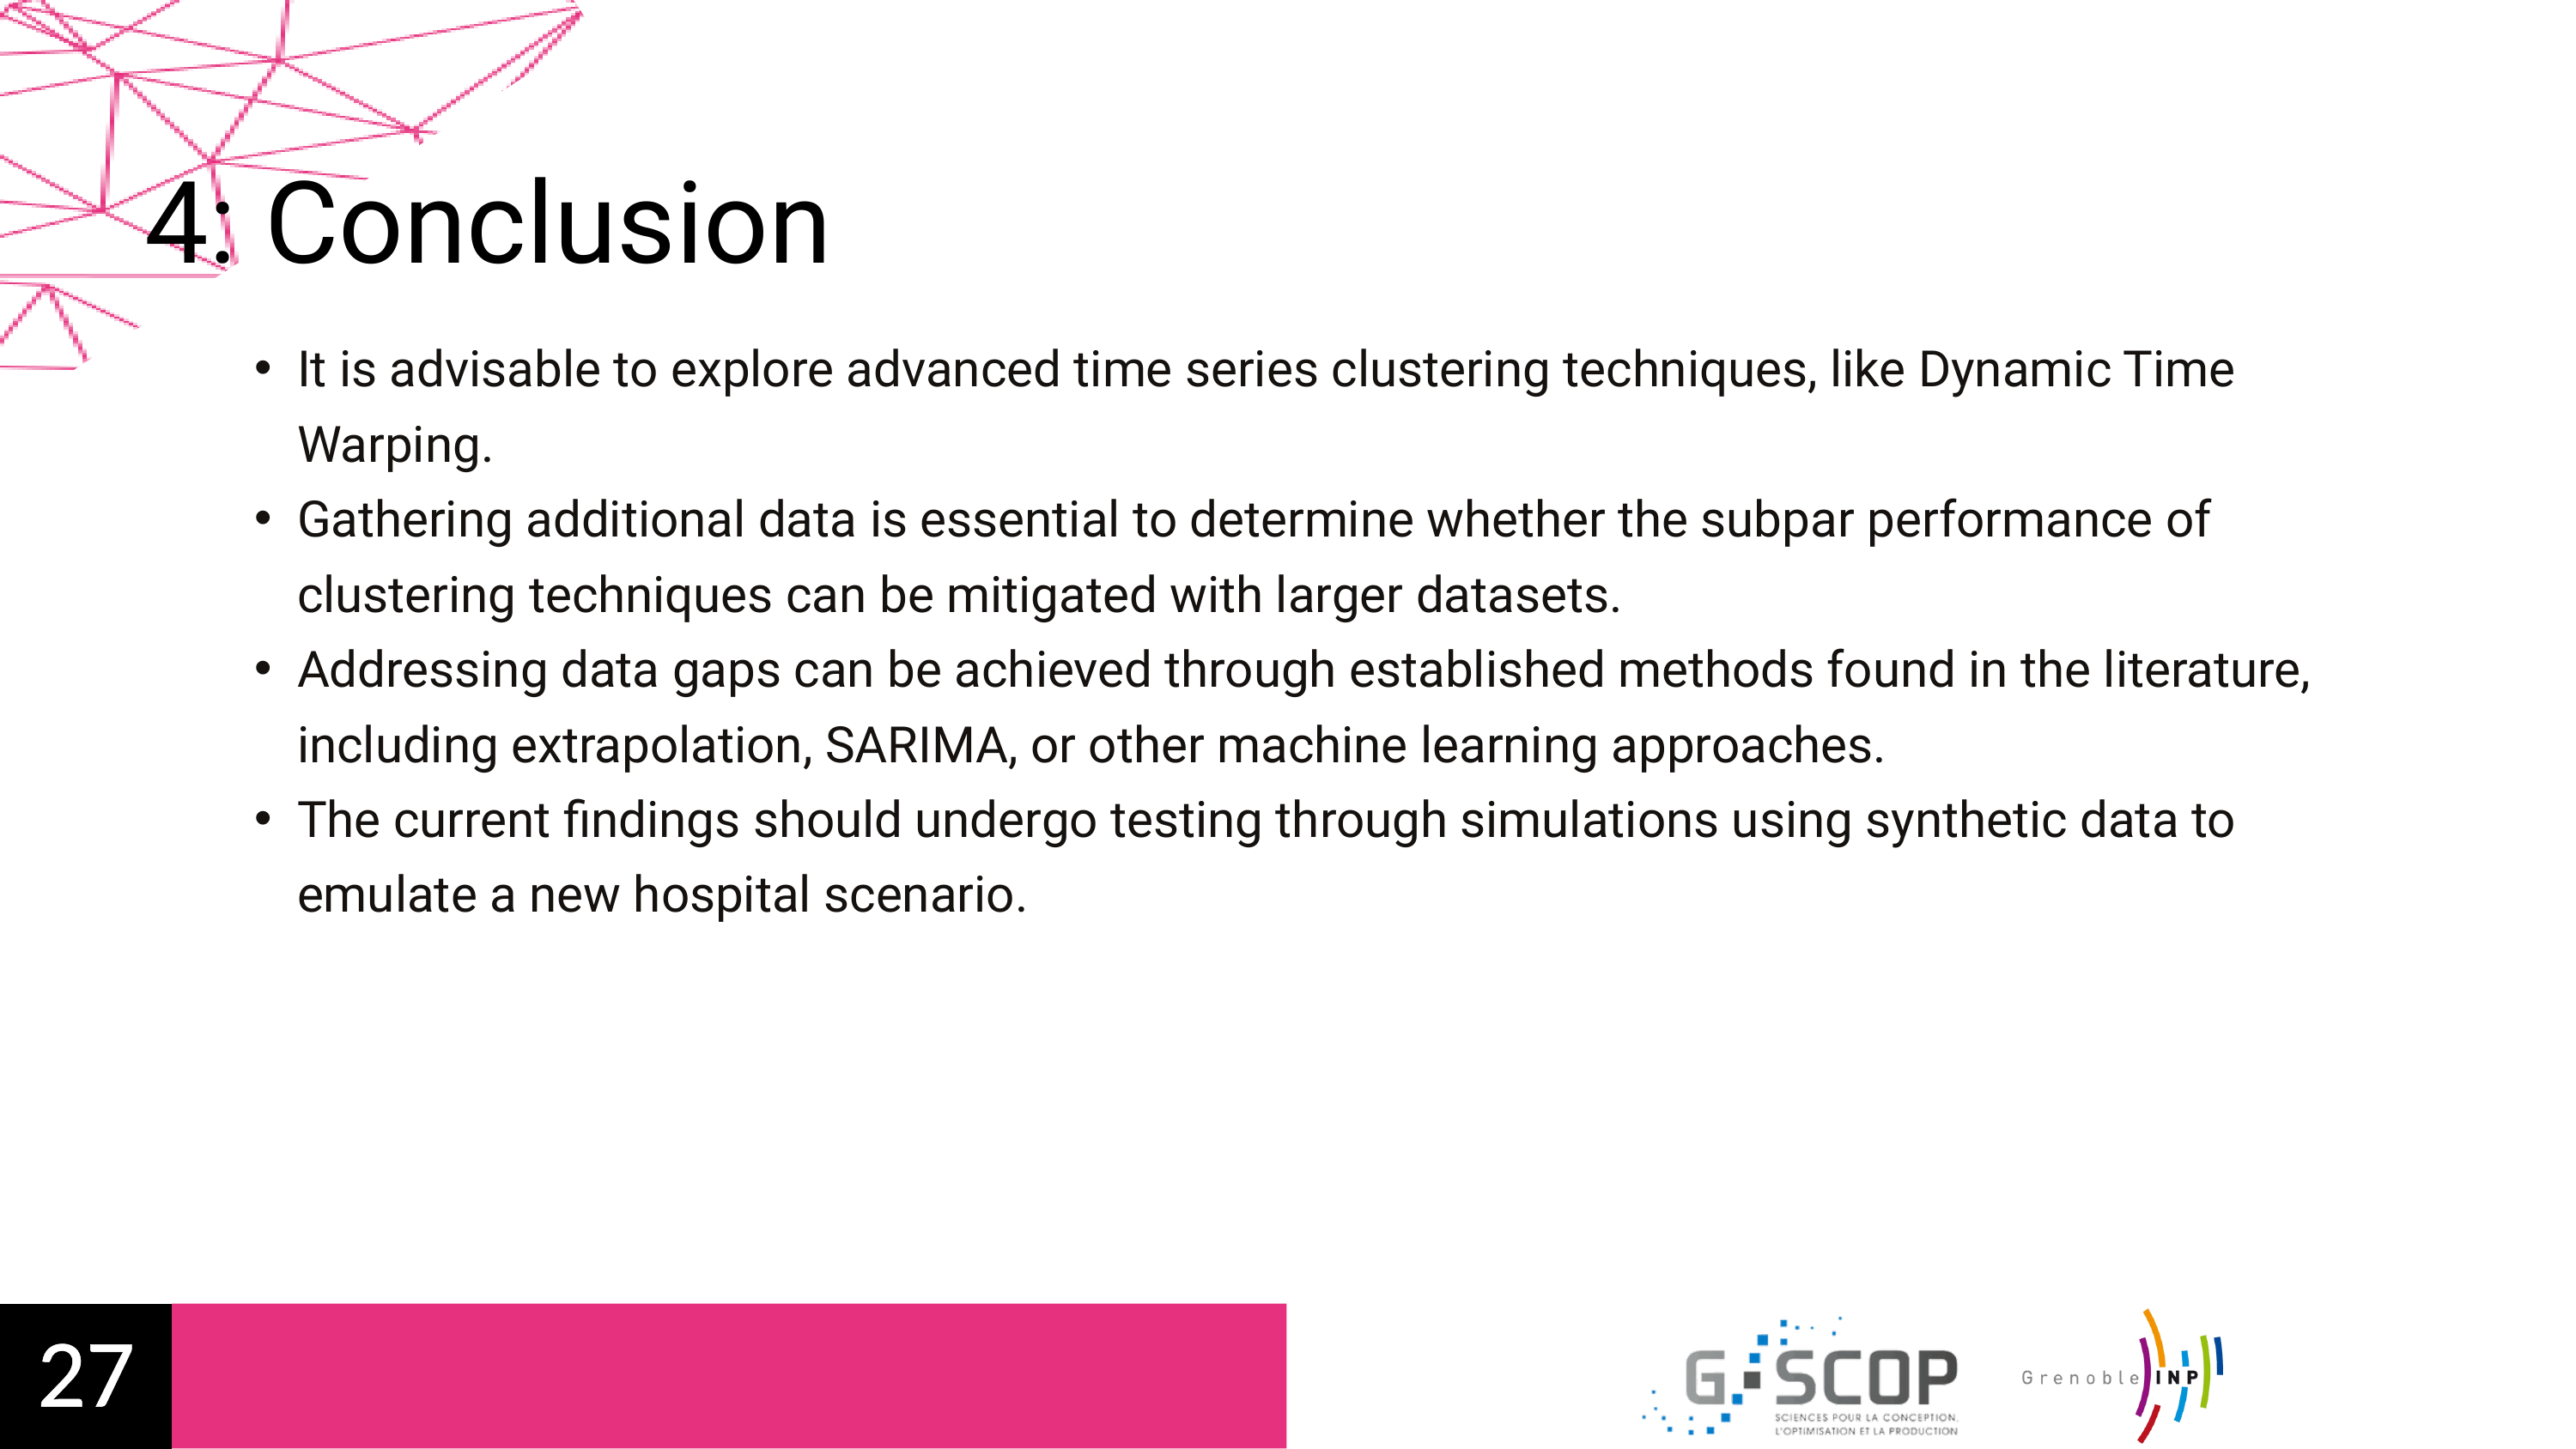

4: Conclusion
It is advisable to explore advanced time series clustering techniques, like Dynamic Time Warping.
Gathering additional data is essential to determine whether the subpar performance of clustering techniques can be mitigated with larger datasets.
Addressing data gaps can be achieved through established methods found in the literature, including extrapolation, SARIMA, or other machine learning approaches.
The current findings should undergo testing through simulations using synthetic data to emulate a new hospital scenario.
27